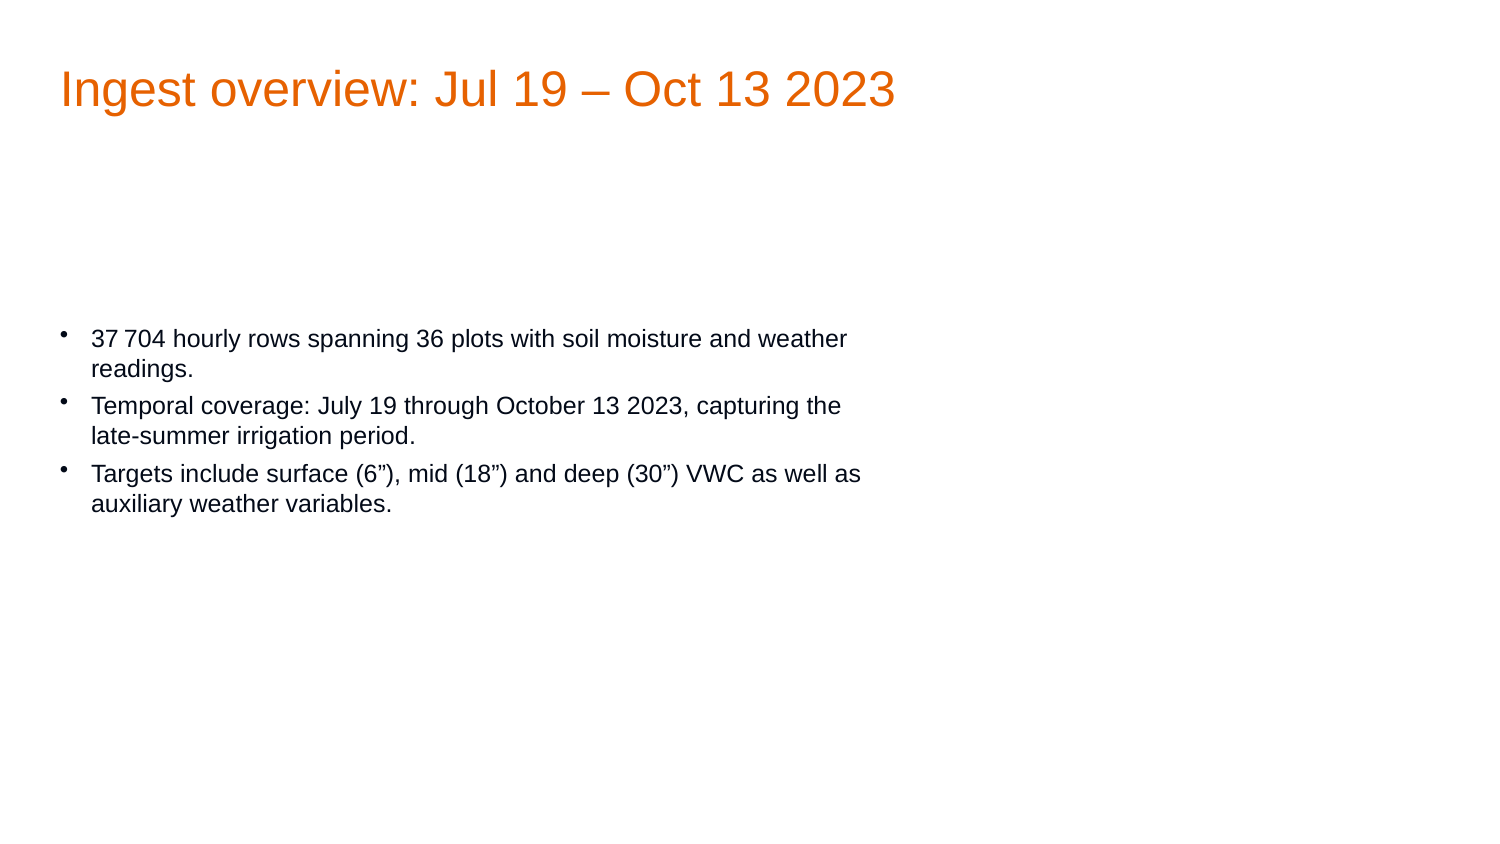

Ingest overview: Jul 19 – Oct 13 2023
37 704 hourly rows spanning 36 plots with soil moisture and weather readings.
Temporal coverage: July 19 through October 13 2023, capturing the late‑summer irrigation period.
Targets include surface (6”), mid (18”) and deep (30”) VWC as well as auxiliary weather variables.